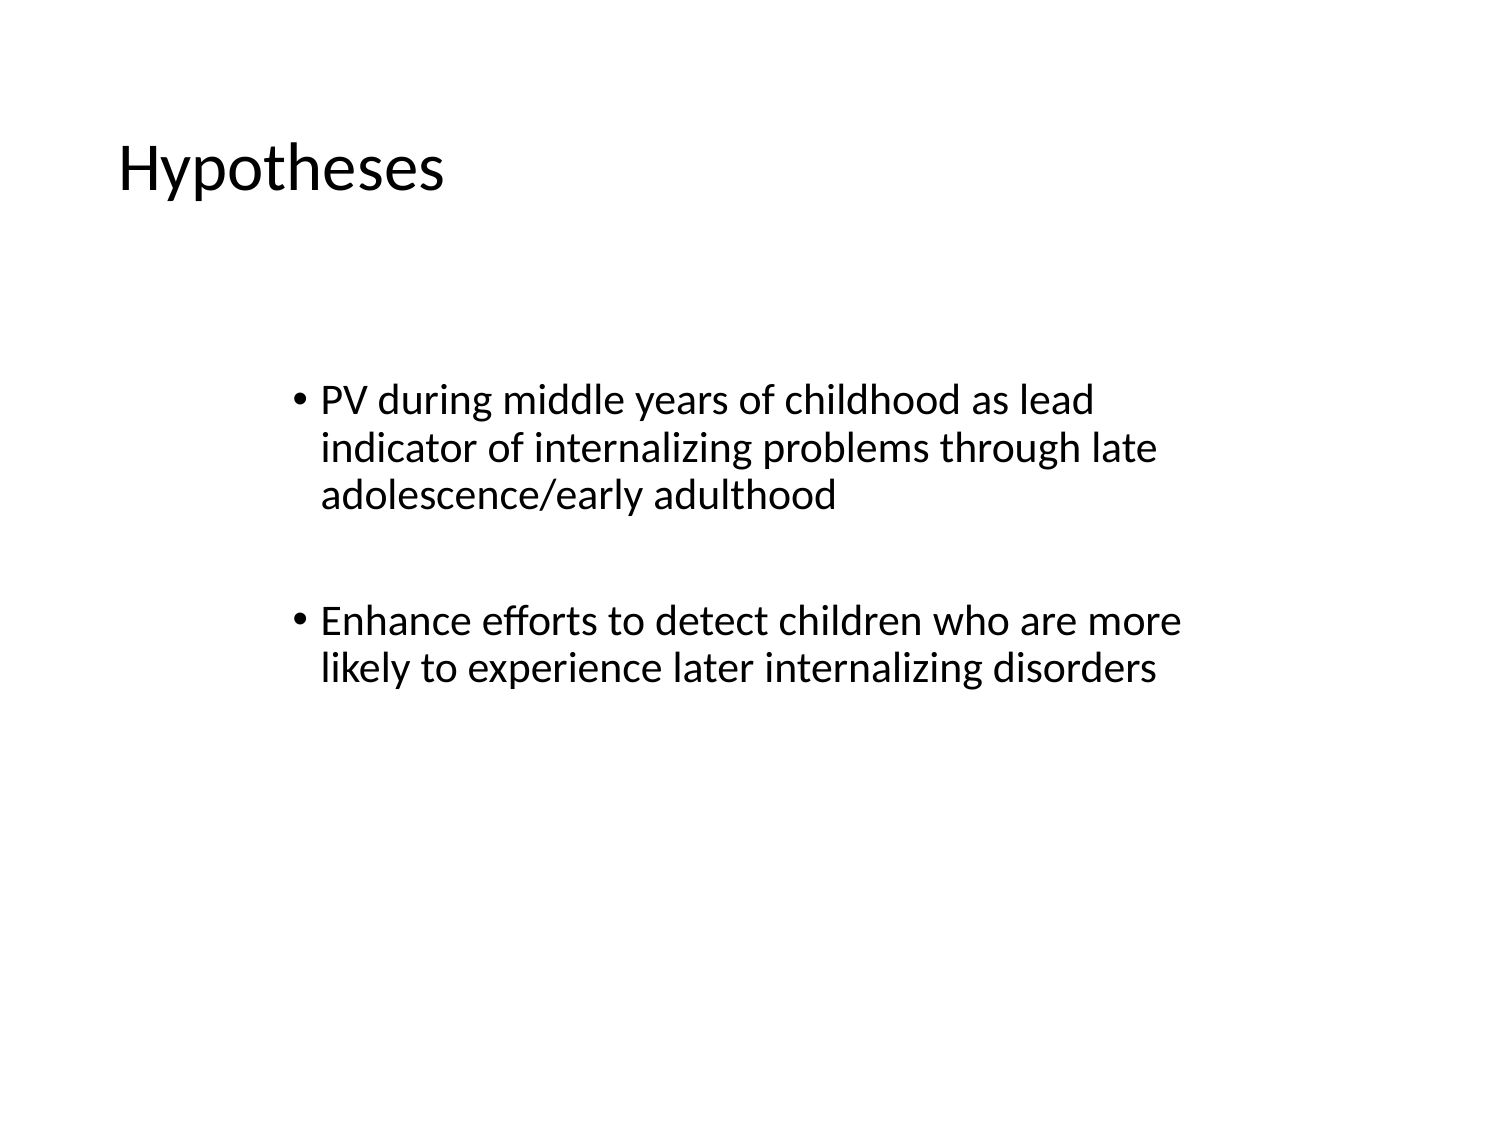

# Hypotheses
PV during middle years of childhood as lead indicator of internalizing problems through late adolescence/early adulthood

Enhance efforts to detect children who are more likely to experience later internalizing disorders